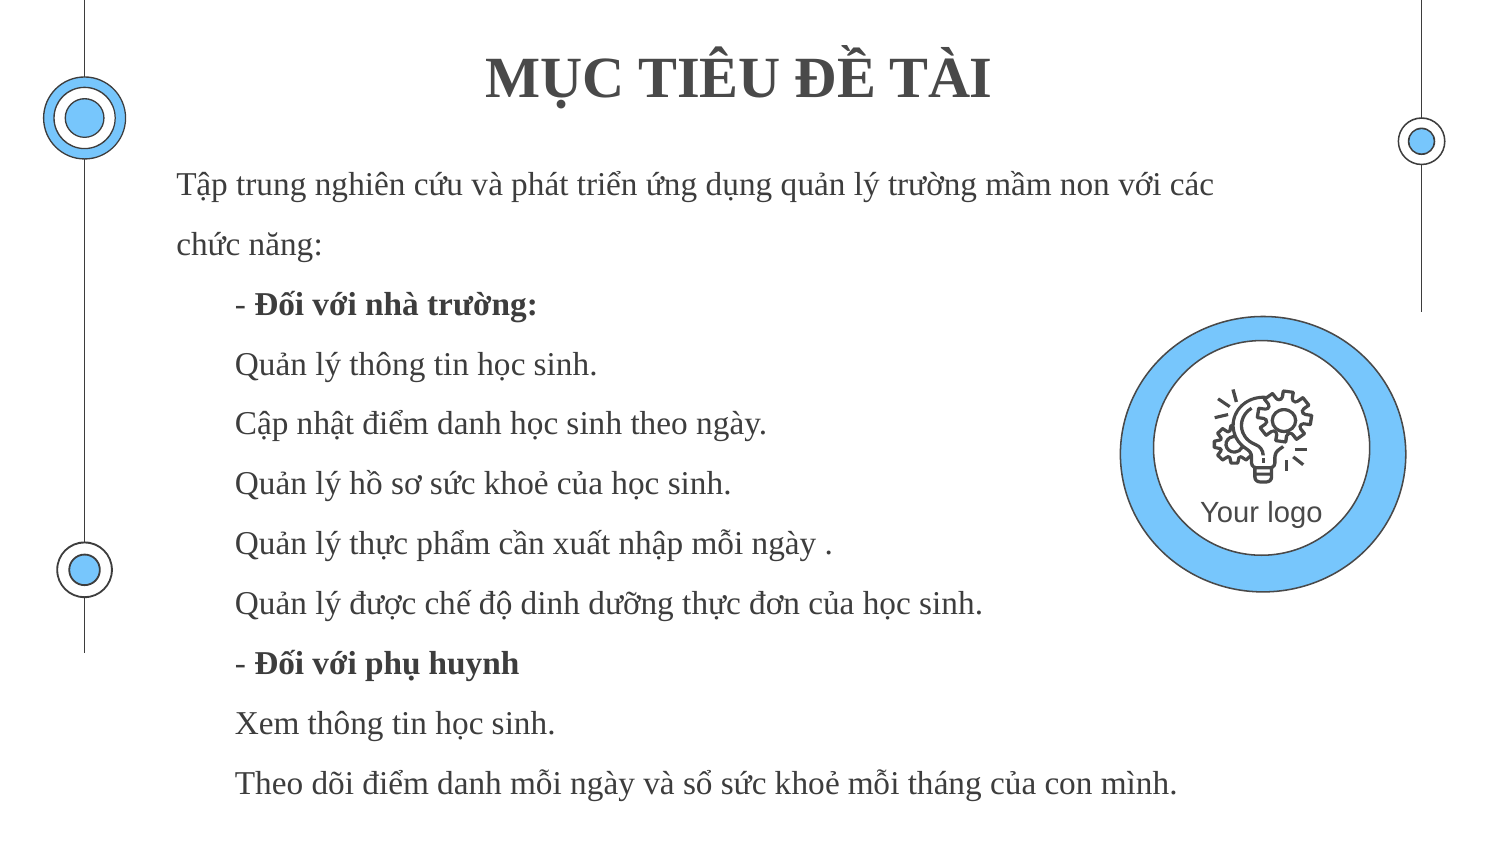

# MỤC TIÊU ĐỀ TÀI
Tập trung nghiên cứu và phát triển ứng dụng quản lý trường mầm non với các chức năng:
	- Đối với nhà trường:
	Quản lý thông tin học sinh.
	Cập nhật điểm danh học sinh theo ngày.
	Quản lý hồ sơ sức khoẻ của học sinh.
	Quản lý thực phẩm cần xuất nhập mỗi ngày .
	Quản lý được chế độ dinh dưỡng thực đơn của học sinh.
	- Đối với phụ huynh
	Xem thông tin học sinh.
	Theo dõi điểm danh mỗi ngày và sổ sức khoẻ mỗi tháng của con mình.

Your logo